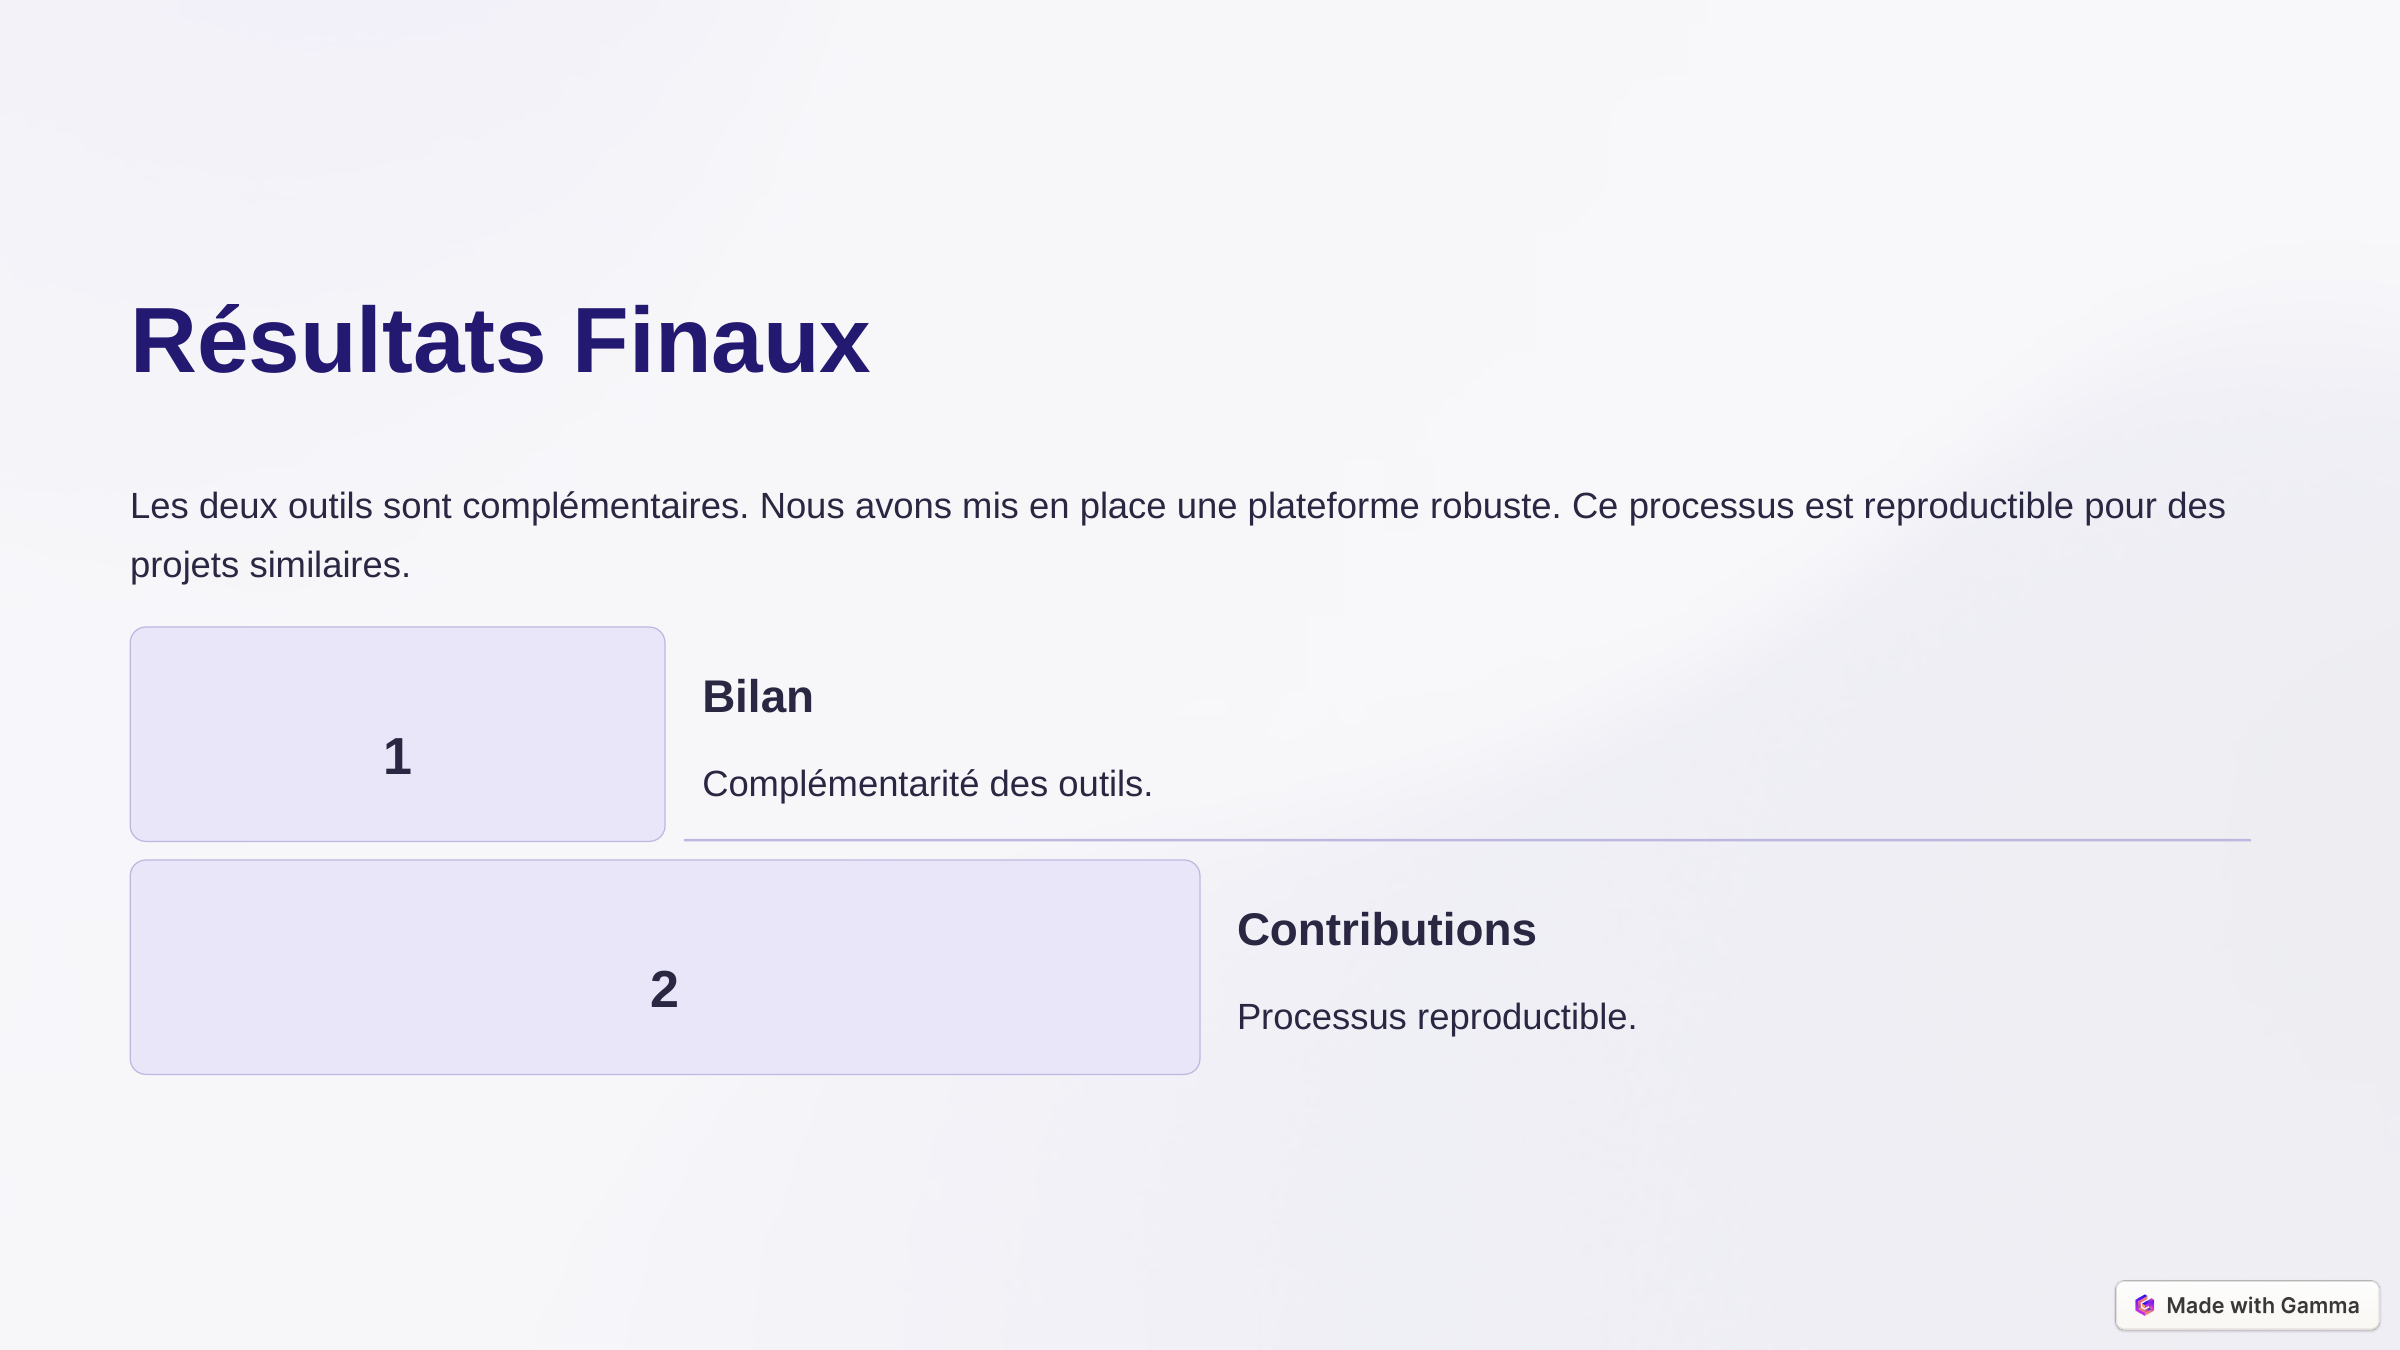

Résultats Finaux
Les deux outils sont complémentaires. Nous avons mis en place une plateforme robuste. Ce processus est reproductible pour des projets similaires.

Bilan
1
Complémentarité des outils.

Contributions
2
Processus reproductible.